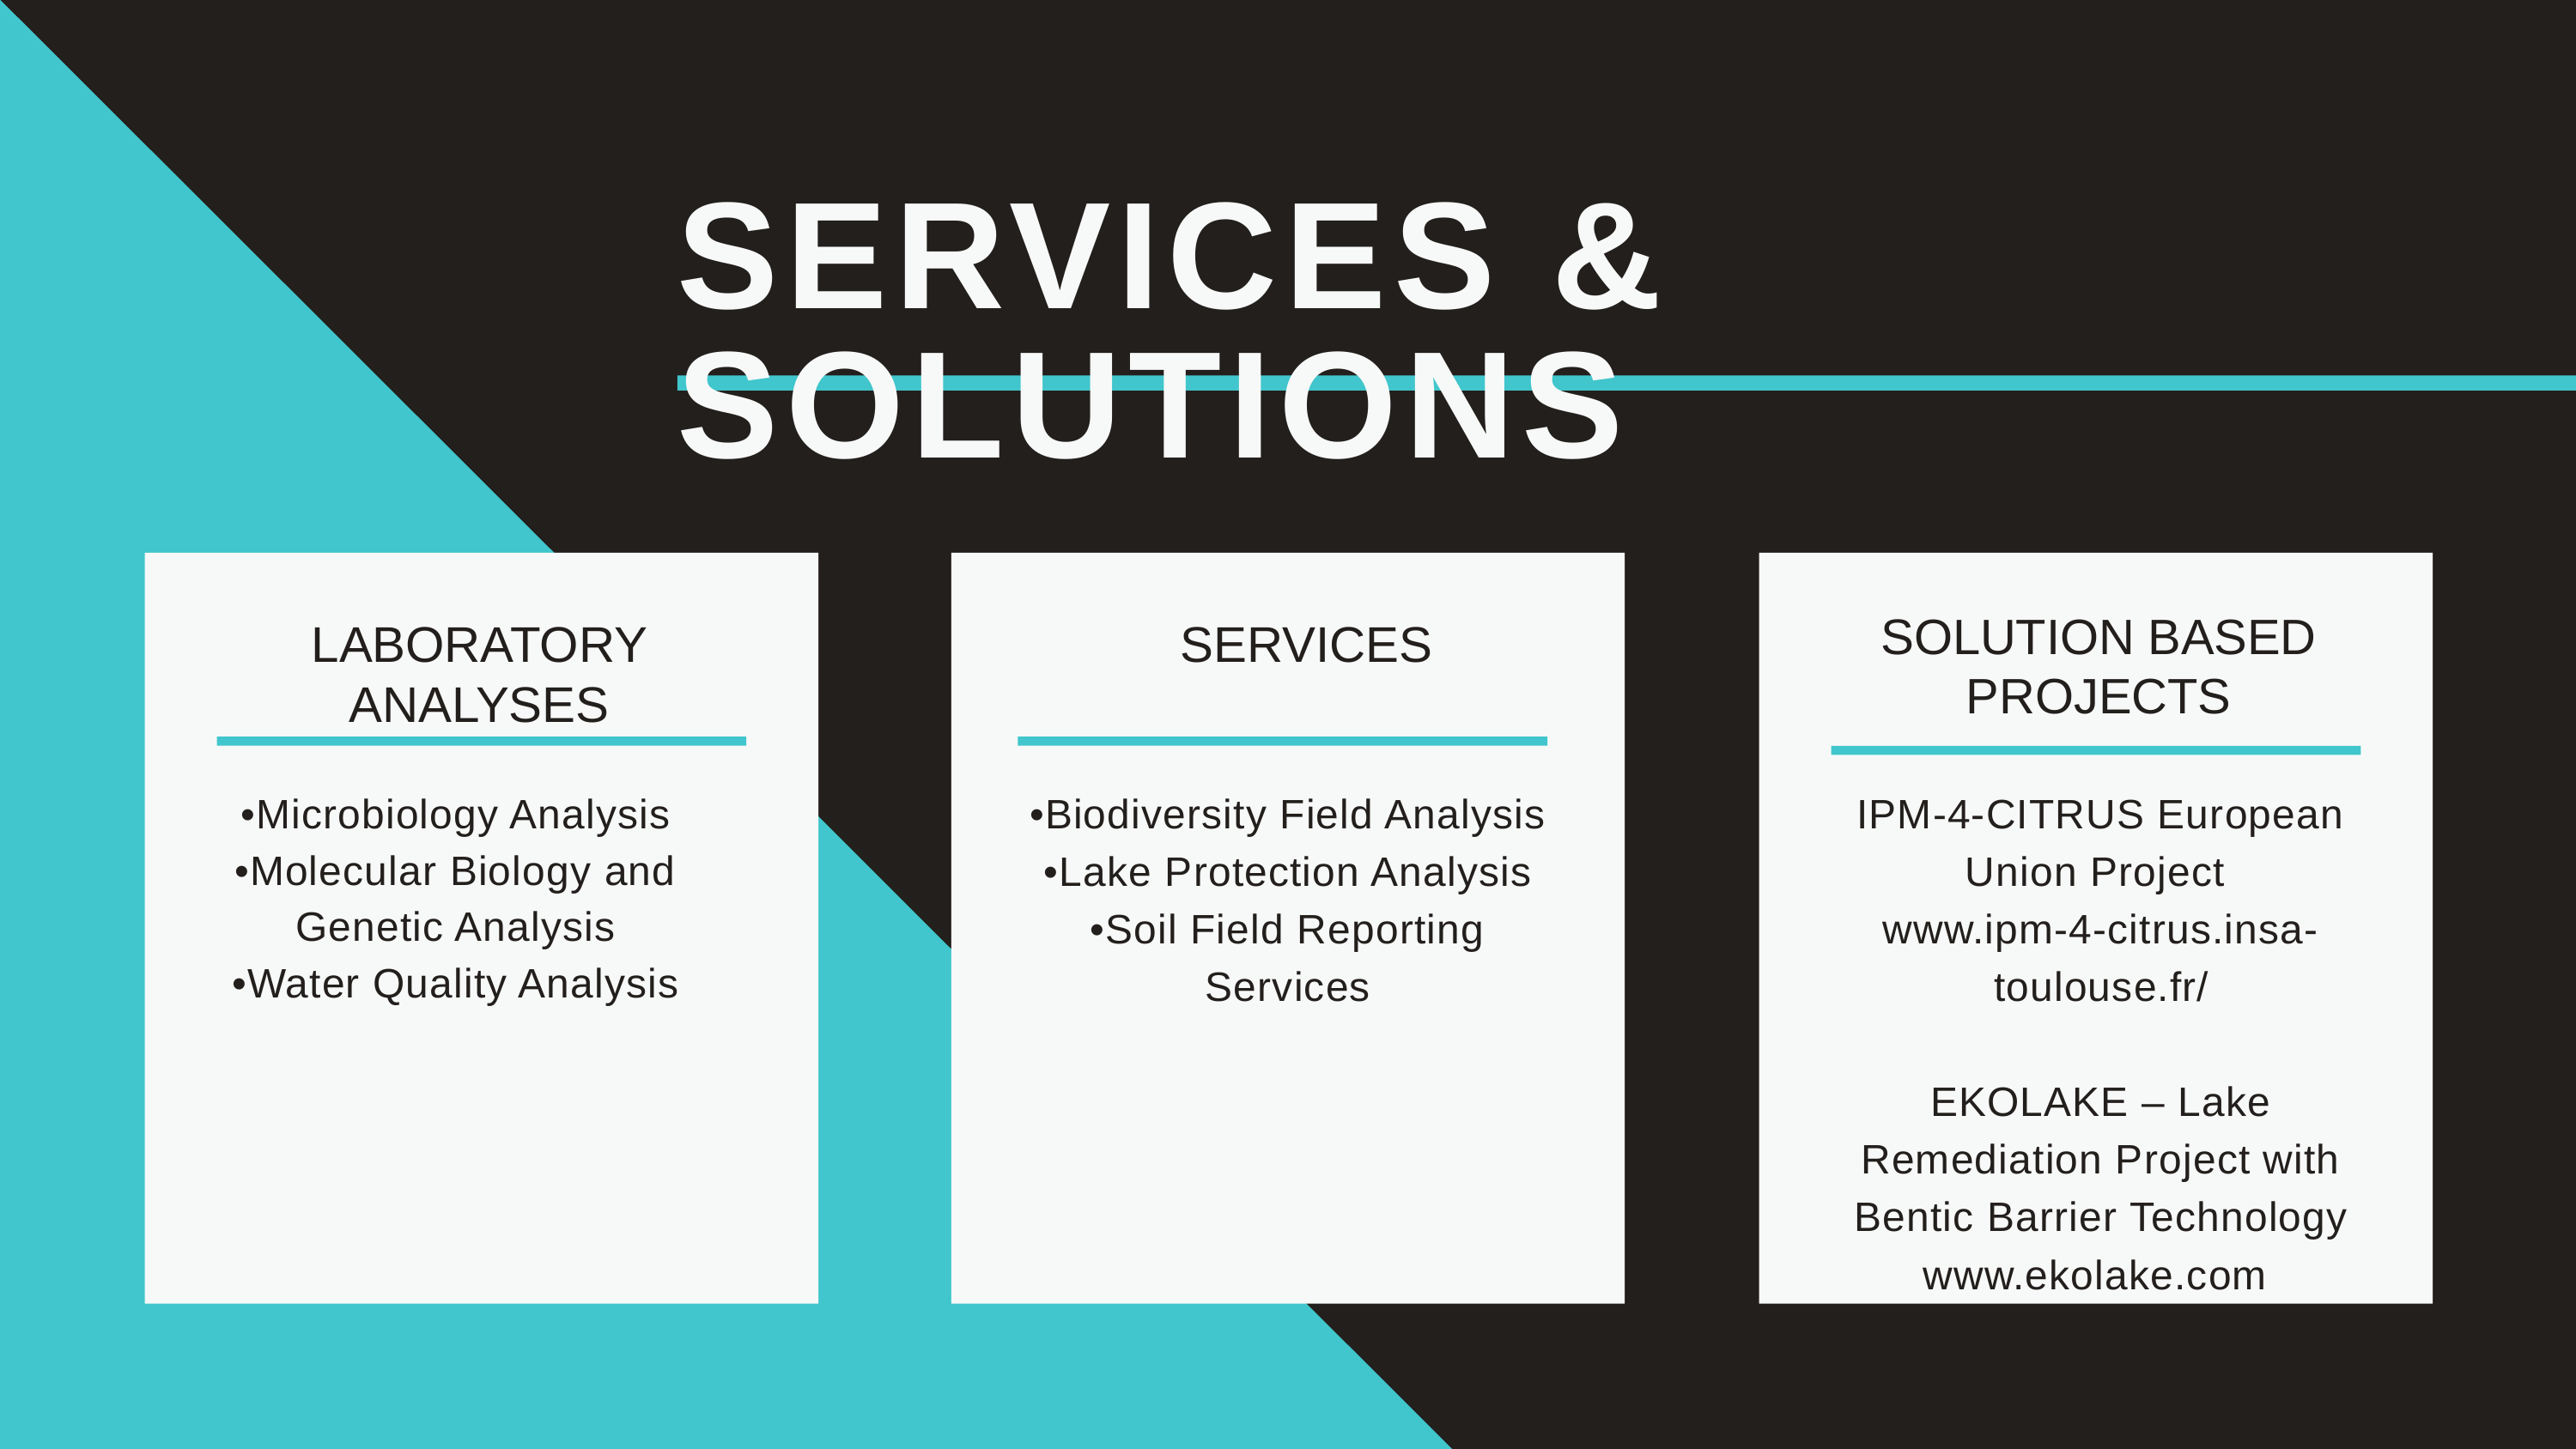

SERVICES & SOLUTIONS

SOLUTION BASED PROJECTS
LABORATORY ANALYSES
SERVICES

•Biodiversity Field Analysis
•Lake Protection Analysis
•Soil Field Reporting Services
IPM-4-CITRUS European Union Project
www.ipm-4-citrus.insa-toulouse.fr/

EKOLAKE – Lake Remediation Project with Bentic Barrier Technology
www.ekolake.com
•Microbiology Analysis
•Molecular Biology and Genetic Analysis
•Water Quality Analysis